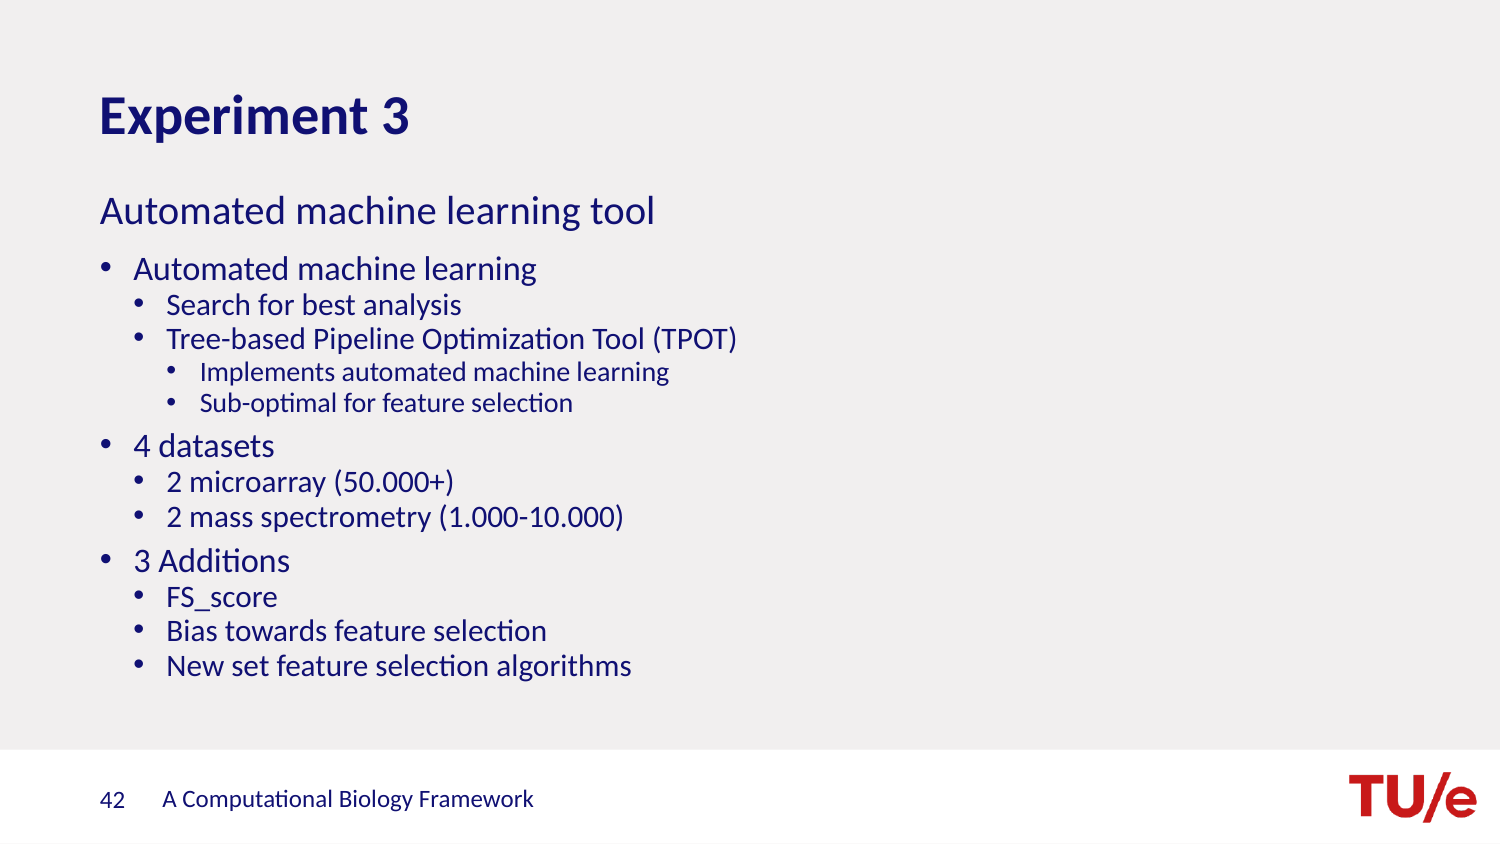

# Experiment 3
Automated machine learning tool
Automated machine learning
Search for best analysis
Tree-based Pipeline Optimization Tool (TPOT)
Implements automated machine learning
Sub-optimal for feature selection
4 datasets
2 microarray (50.000+)
2 mass spectrometry (1.000-10.000)
3 Additions
FS_score
Bias towards feature selection
New set feature selection algorithms

A Computational Biology Framework
42